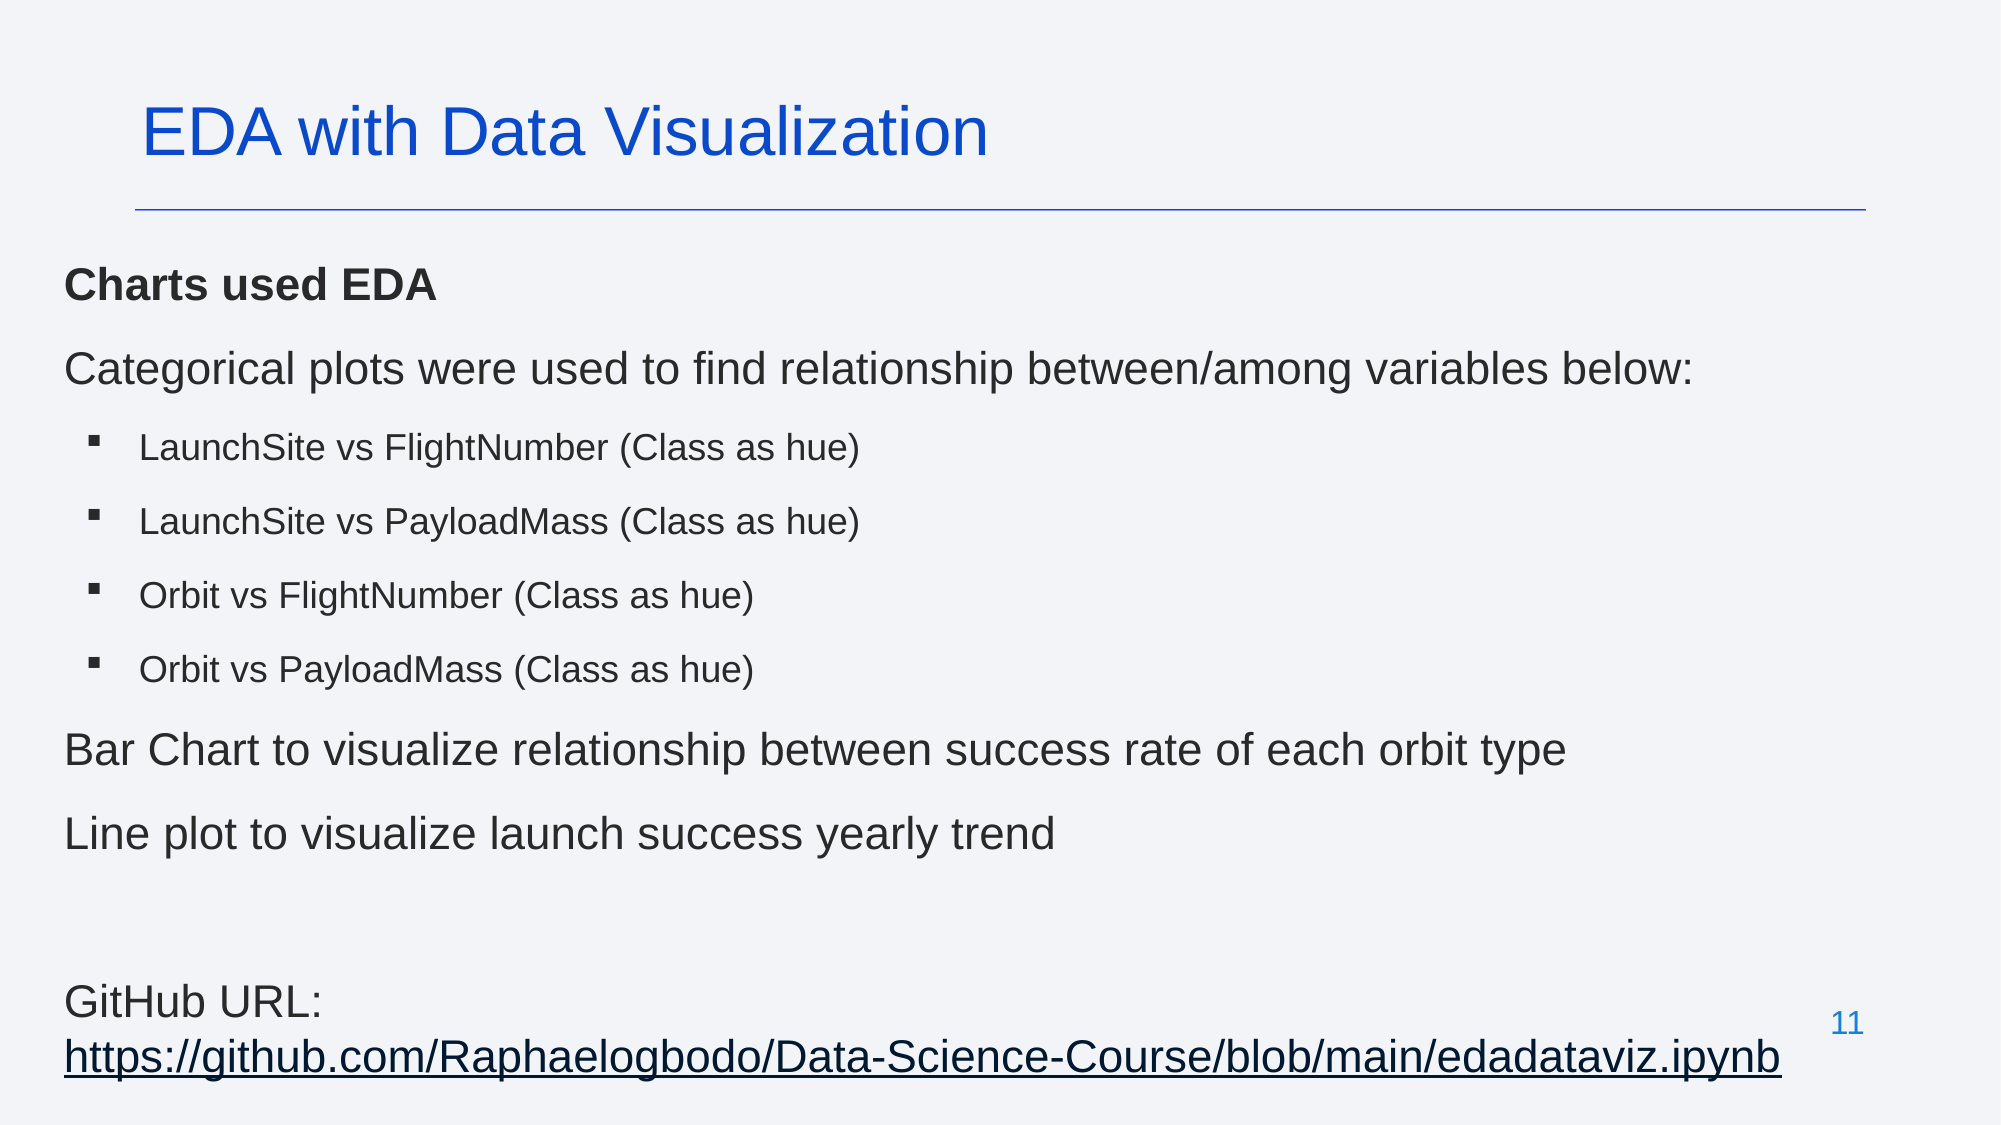

EDA with Data Visualization
Charts used EDA
Categorical plots were used to find relationship between/among variables below:
LaunchSite vs FlightNumber (Class as hue)
LaunchSite vs PayloadMass (Class as hue)
Orbit vs FlightNumber (Class as hue)
Orbit vs PayloadMass (Class as hue)
Bar Chart to visualize relationship between success rate of each orbit type
Line plot to visualize launch success yearly trend

GitHub URL: https://github.com/Raphaelogbodo/Data-Science-Course/blob/main/edadataviz.ipynb
11